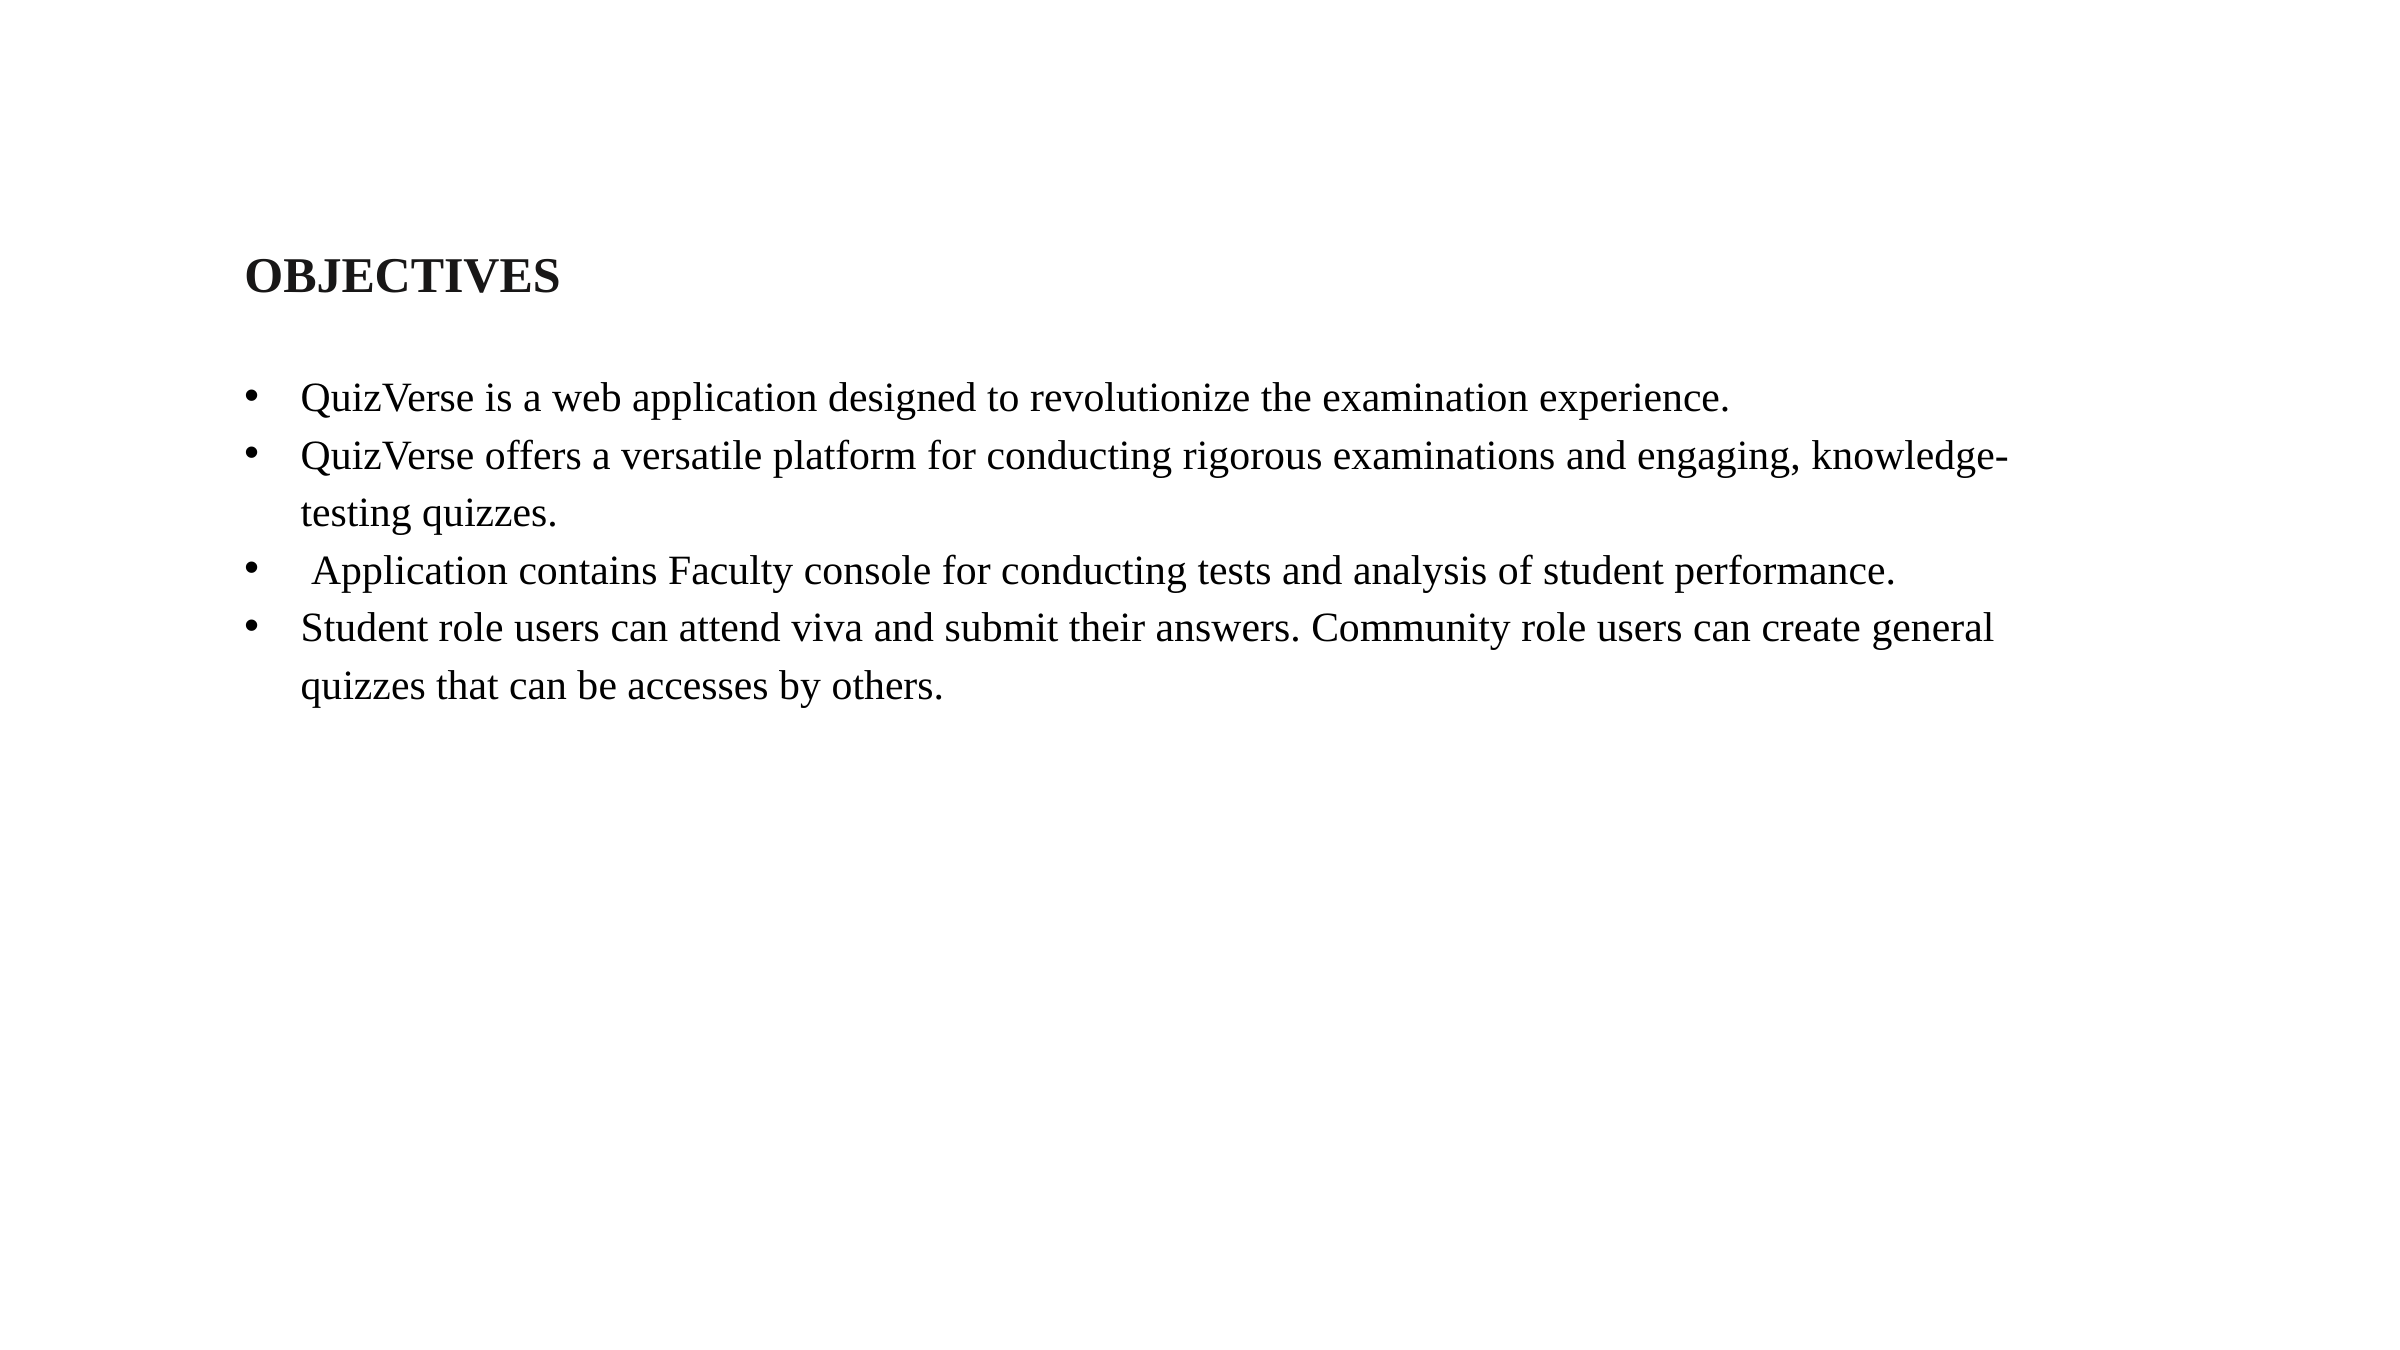

OBJECTIVES

QuizVerse is a web application designed to revolutionize the examination experience.
QuizVerse offers a versatile platform for conducting rigorous examinations and engaging, knowledge-testing quizzes.
 Application contains Faculty console for conducting tests and analysis of student performance.
Student role users can attend viva and submit their answers. Community role users can create general quizzes that can be accesses by others.